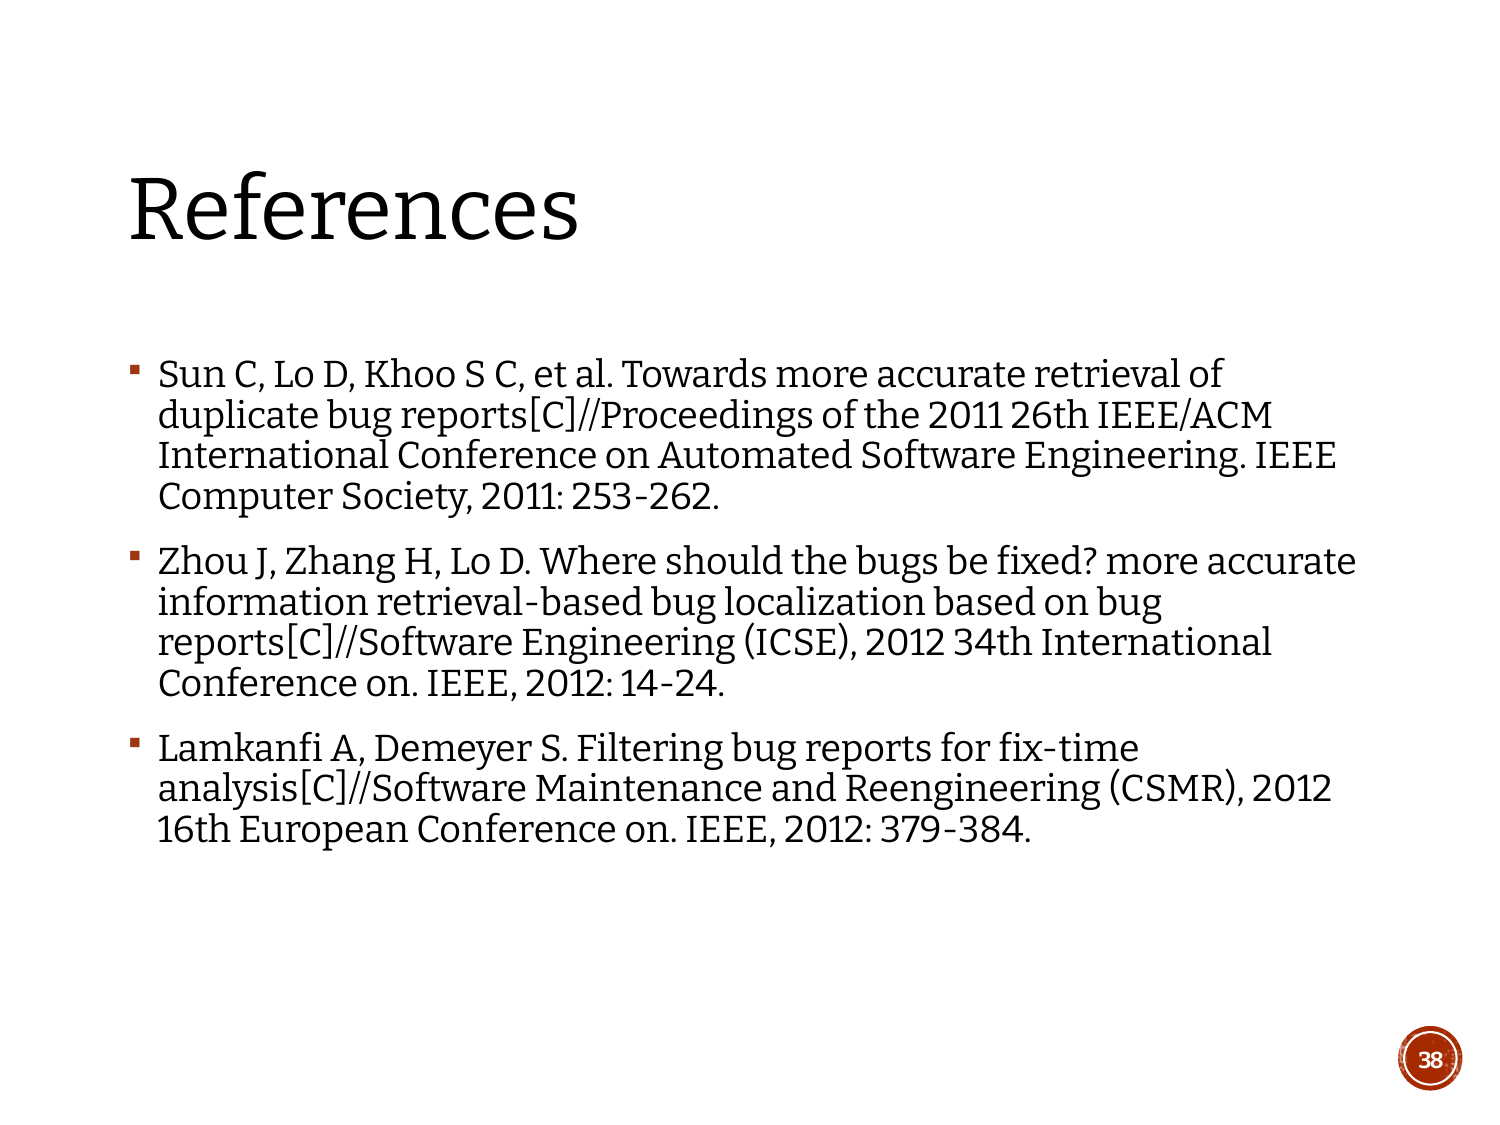

# References
Sun C, Lo D, Khoo S C, et al. Towards more accurate retrieval of duplicate bug reports[C]//Proceedings of the 2011 26th IEEE/ACM International Conference on Automated Software Engineering. IEEE Computer Society, 2011: 253-262.
Zhou J, Zhang H, Lo D. Where should the bugs be fixed? more accurate information retrieval-based bug localization based on bug reports[C]//Software Engineering (ICSE), 2012 34th International Conference on. IEEE, 2012: 14-24.
Lamkanfi A, Demeyer S. Filtering bug reports for fix-time analysis[C]//Software Maintenance and Reengineering (CSMR), 2012 16th European Conference on. IEEE, 2012: 379-384.
38